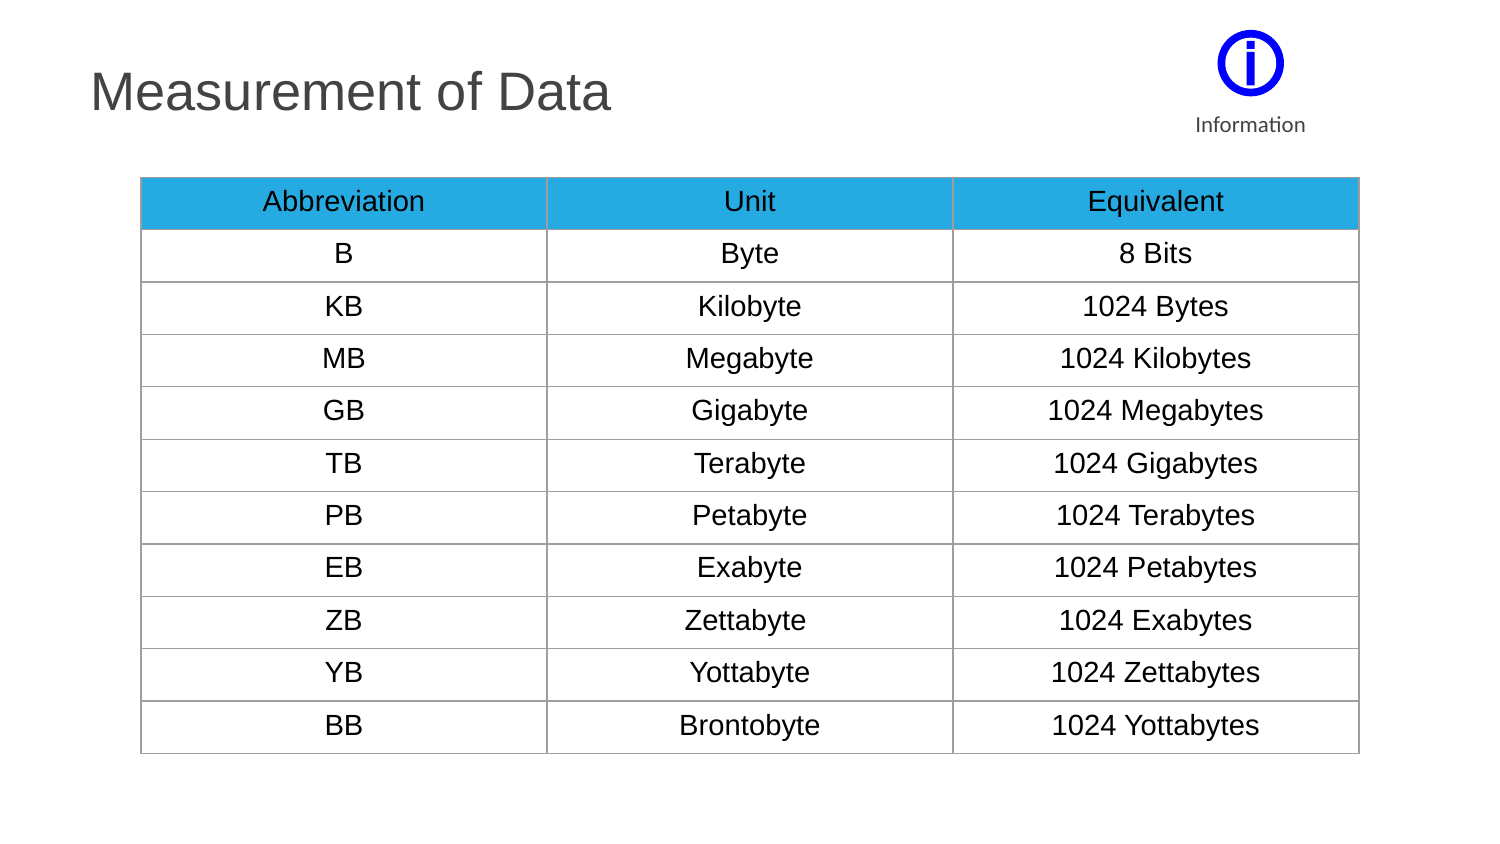

Measurement of Data
Information
| Abbreviation | Unit | Equivalent |
| --- | --- | --- |
| B | Byte | 8 Bits |
| KB | Kilobyte | 1024 Bytes |
| MB | Megabyte | 1024 Kilobytes |
| GB | Gigabyte | 1024 Megabytes |
| TB | Terabyte | 1024 Gigabytes |
| PB | Petabyte | 1024 Terabytes |
| EB | Exabyte | 1024 Petabytes |
| ZB | Zettabyte | 1024 Exabytes |
| YB | Yottabyte | 1024 Zettabytes |
| BB | Brontobyte | 1024 Yottabytes |